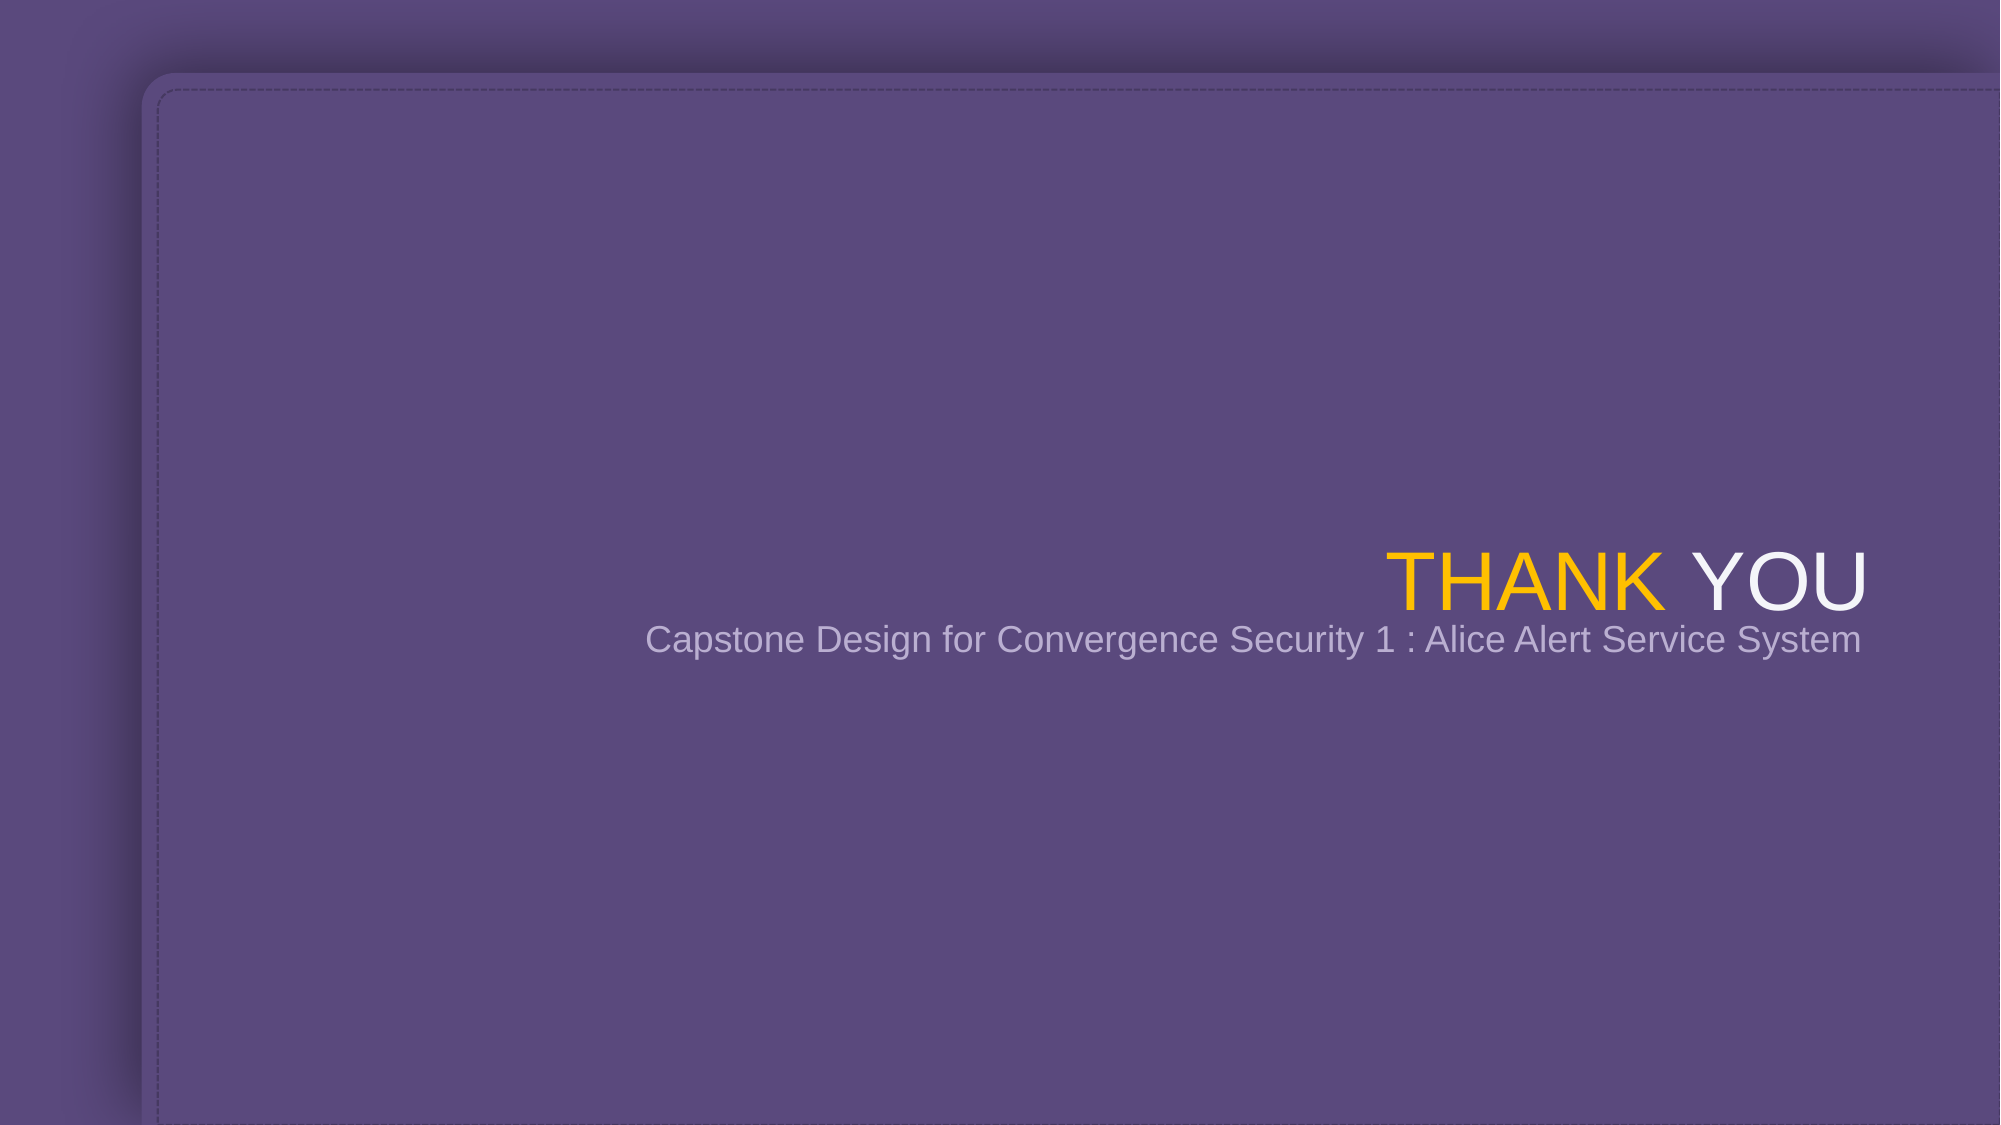

THANK YOU
 Capstone Design for Convergence Security 1 : Alice Alert Service System